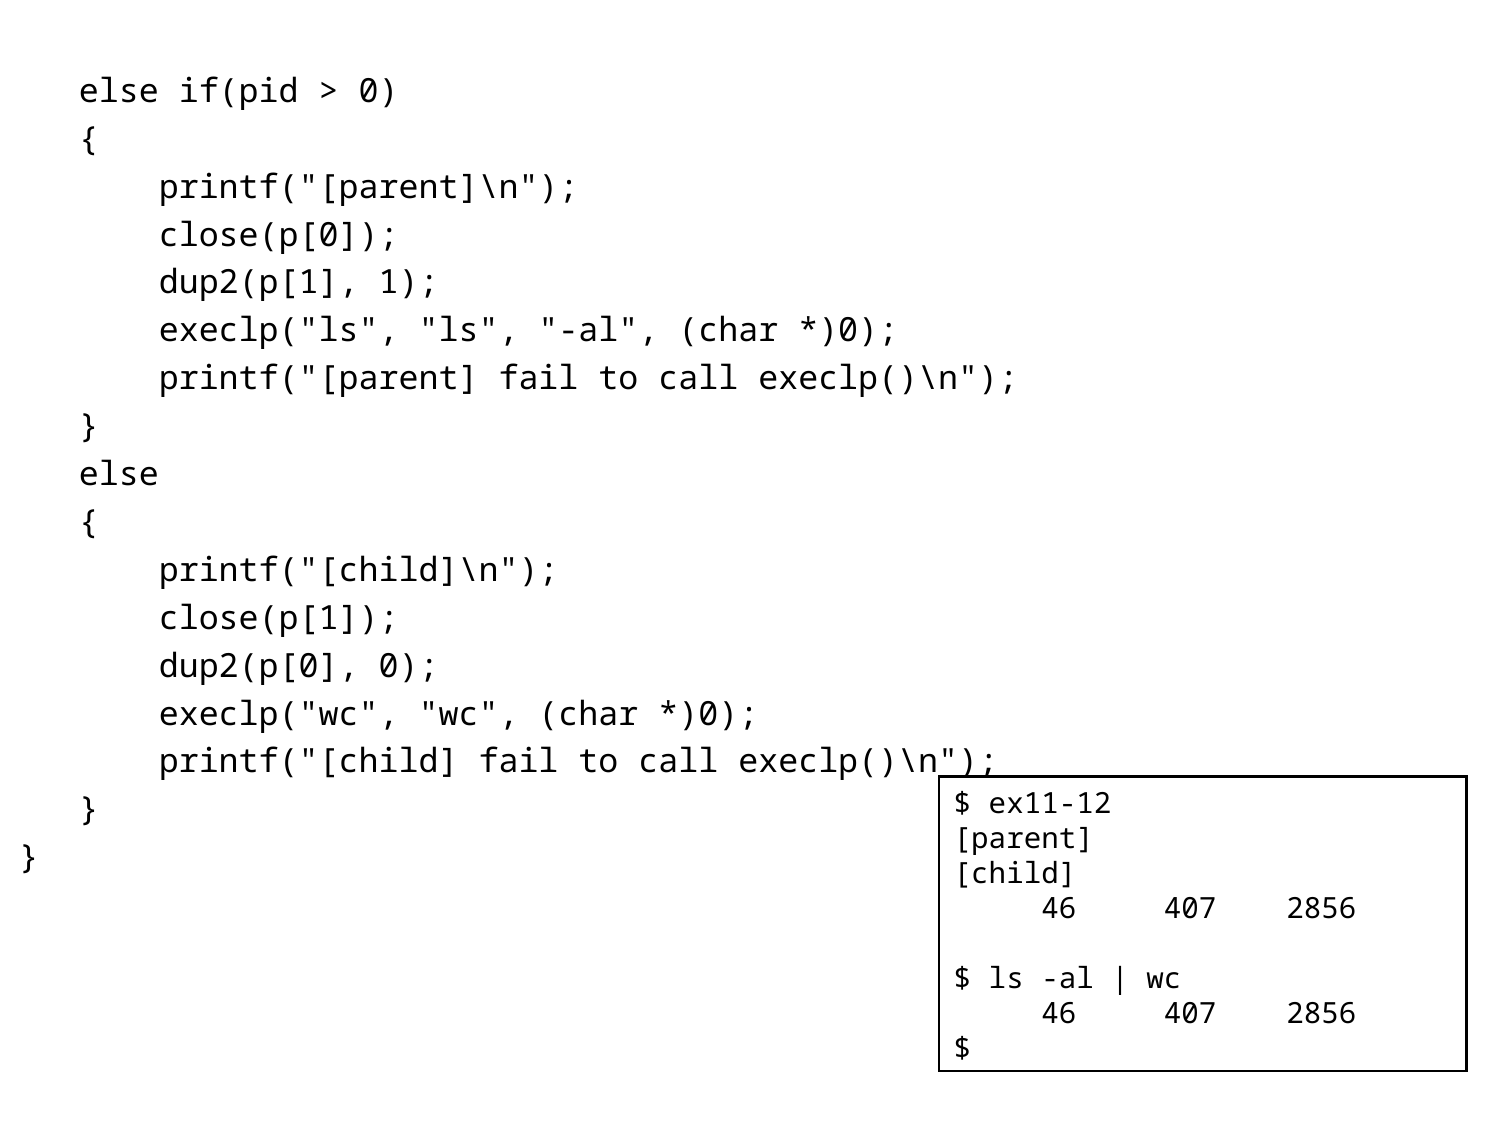

18    else if(pid > 0)
19    {
20        printf("[parent]\n");
21        close(p[0]);
22        dup2(p[1], 1);
23        execlp("ls", "ls", "-al", (char *)0);
24        printf("[parent] fail to call execlp()\n");
25    }
26    else
27    {
28        printf("[child]\n");
29        close(p[1]);
30        dup2(p[0], 0);
31        execlp("wc", "wc", (char *)0);
32        printf("[child] fail to call execlp()\n");
33    }
34 }
$ ex11-12
[parent]
[child]
     46     407    2856

$ ls -al | wc
     46     407    2856
$